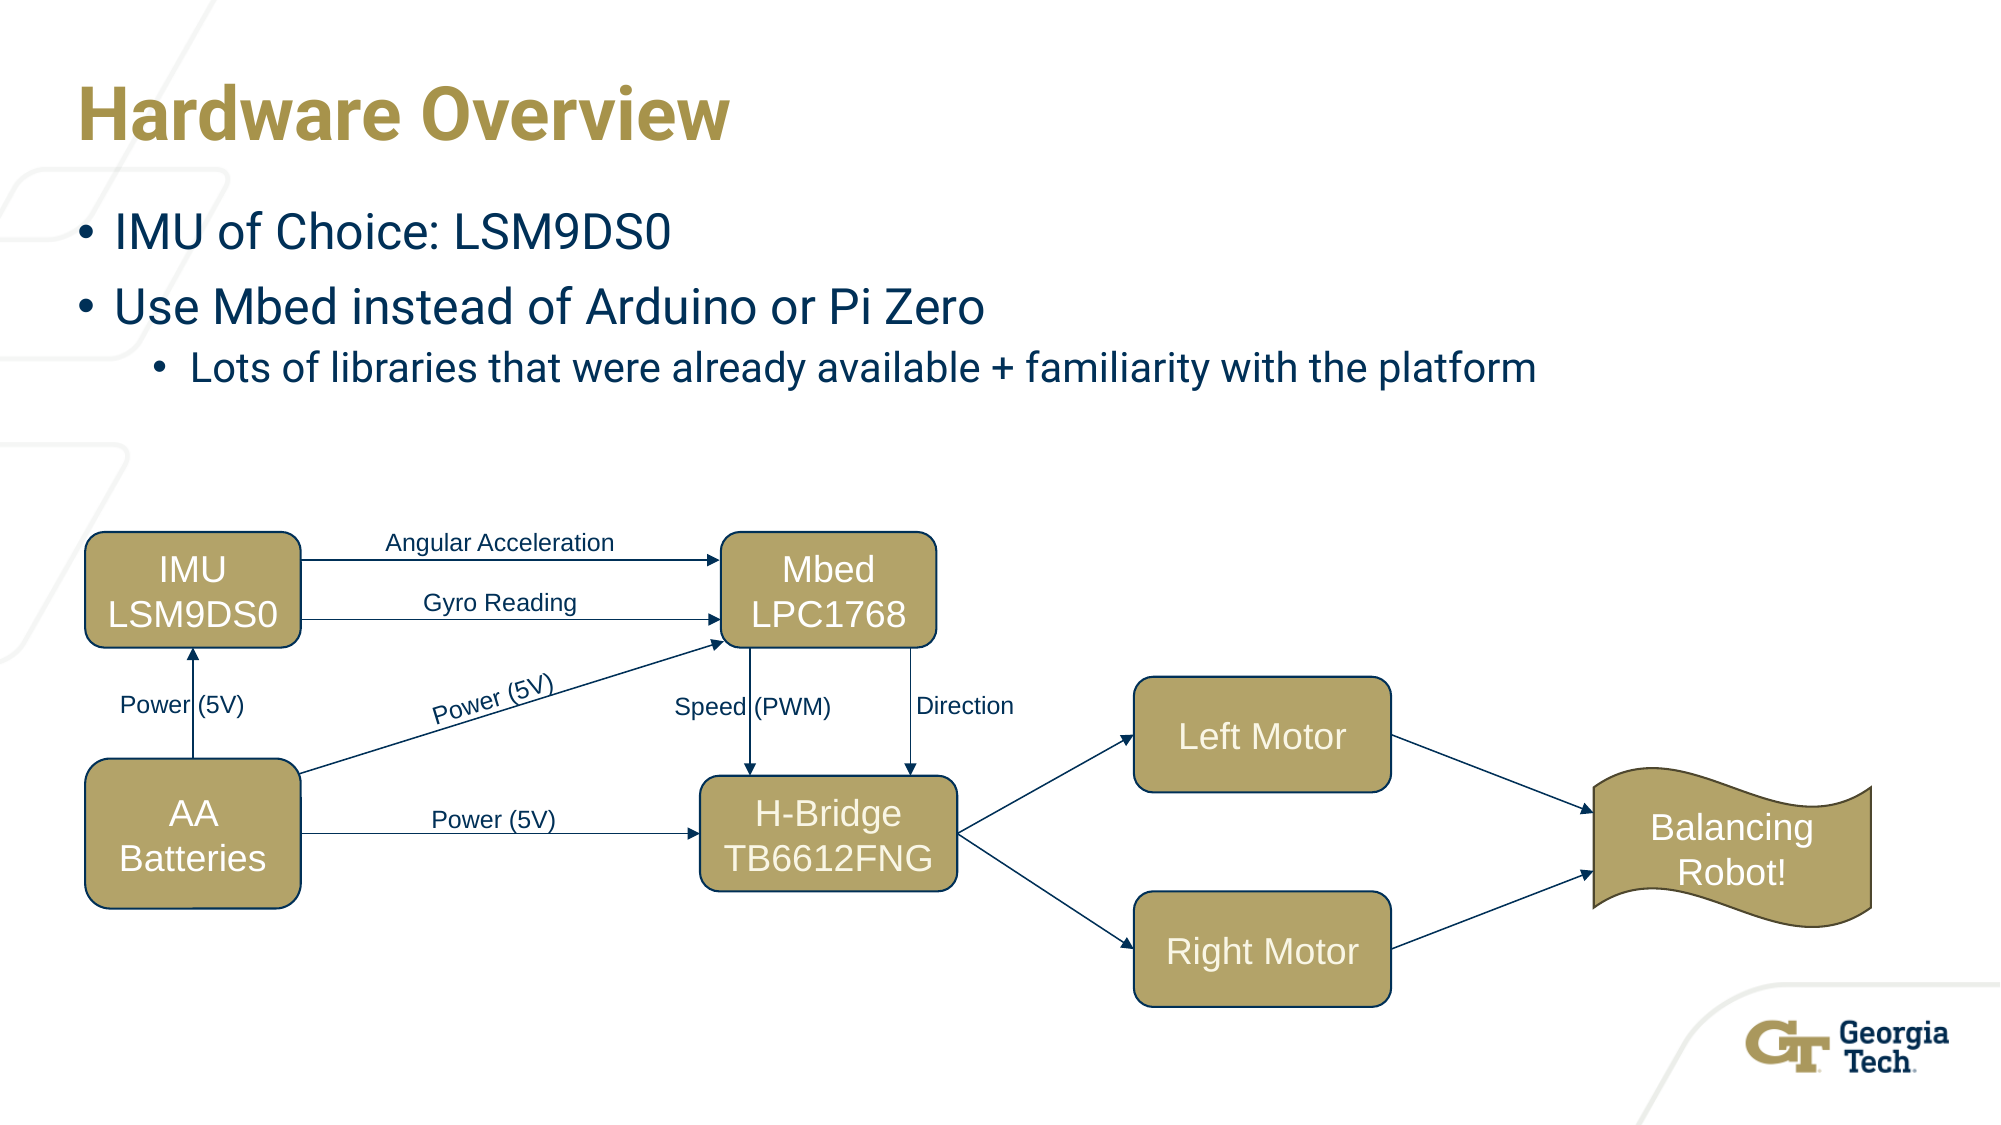

# Hardware Overview
IMU of Choice: LSM9DS0
Use Mbed instead of Arduino or Pi Zero
Lots of libraries that were already available + familiarity with the platform
Angular Acceleration
IMU
LSM9DS0
Mbed
LPC1768
Gyro Reading
Power (5V)
Left Motor
Power (5V)
Direction
Speed (PWM)
AA Batteries
Balancing
Robot!
H-Bridge
TB6612FNG
Power (5V)
Right Motor